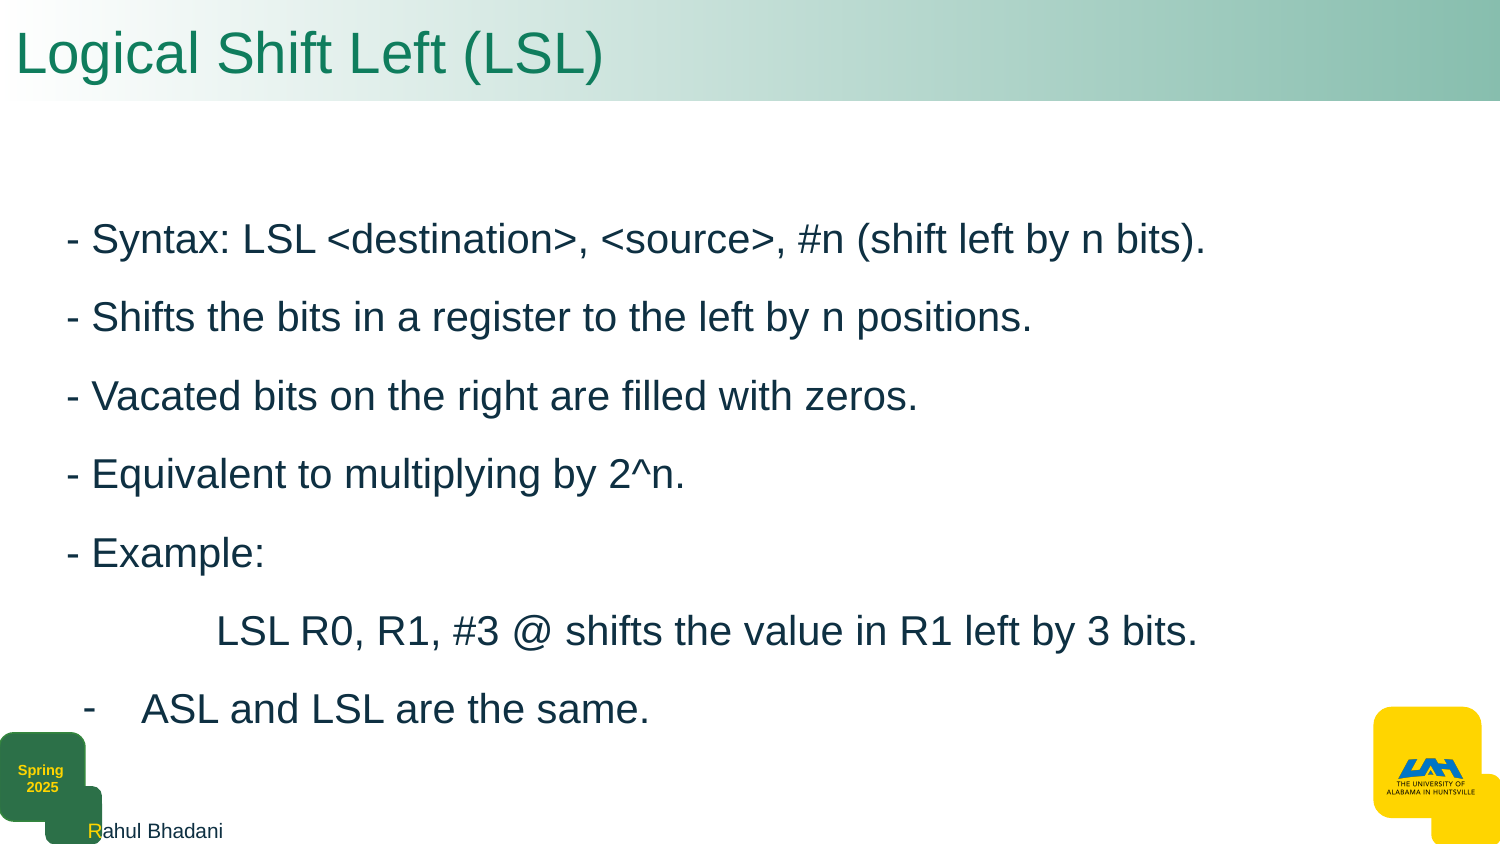

# Logical Shift Left (LSL)
- Syntax: LSL <destination>, <source>, #n (shift left by n bits).
- Shifts the bits in a register to the left by n positions.
- Vacated bits on the right are filled with zeros.
- Equivalent to multiplying by 2^n.
- Example:
  	LSL R0, R1, #3 @ shifts the value in R1 left by 3 bits.
ASL and LSL are the same.